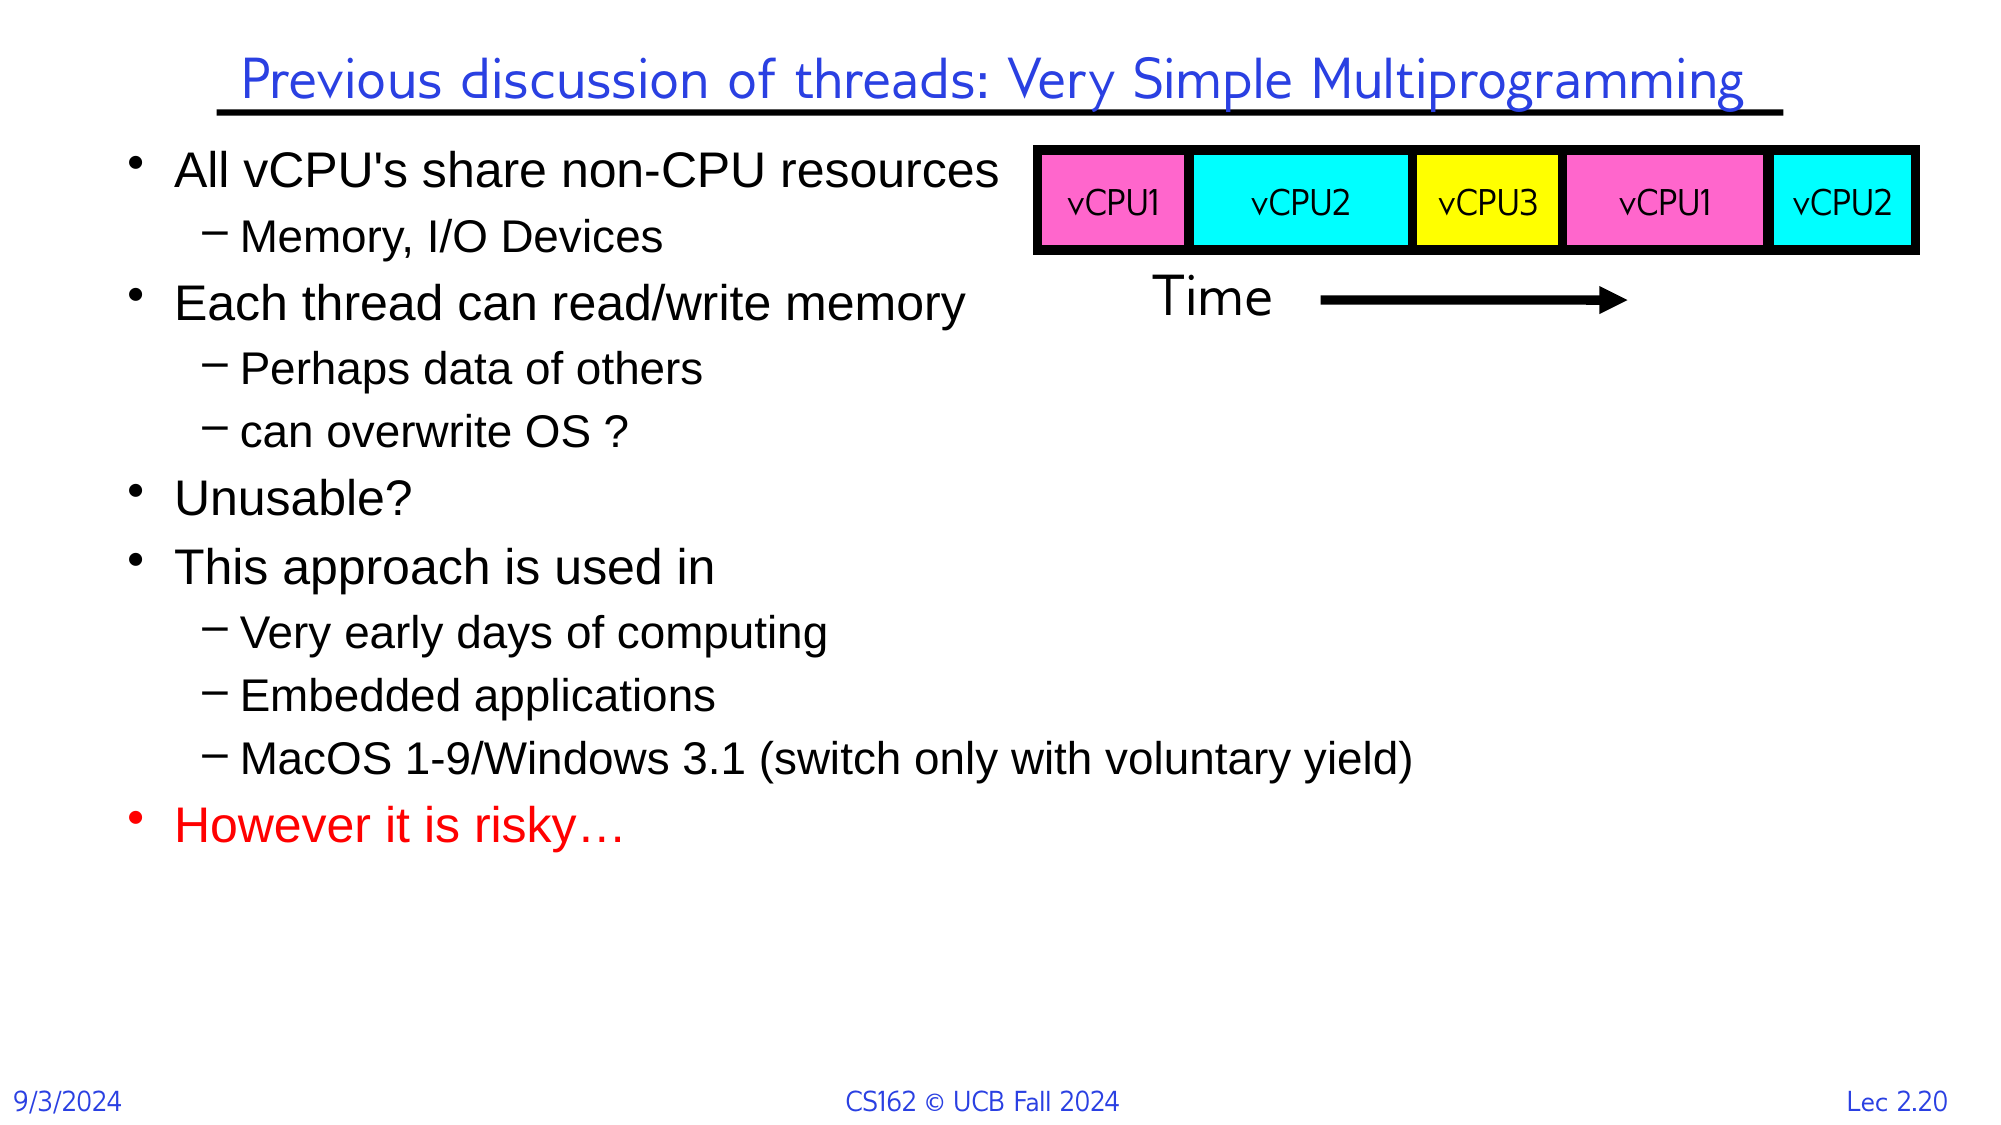

# Previous discussion of threads: Very Simple Multiprogramming
All vCPU's share non-CPU resources
Memory, I/O Devices
Each thread can read/write memory
Perhaps data of others
can overwrite OS ?
Unusable?
This approach is used in
Very early days of computing
Embedded applications
MacOS 1-9/Windows 3.1 (switch only with voluntary yield)
However it is risky…

vCPU1
vCPU2
vCPU3
vCPU1
vCPU2
Time